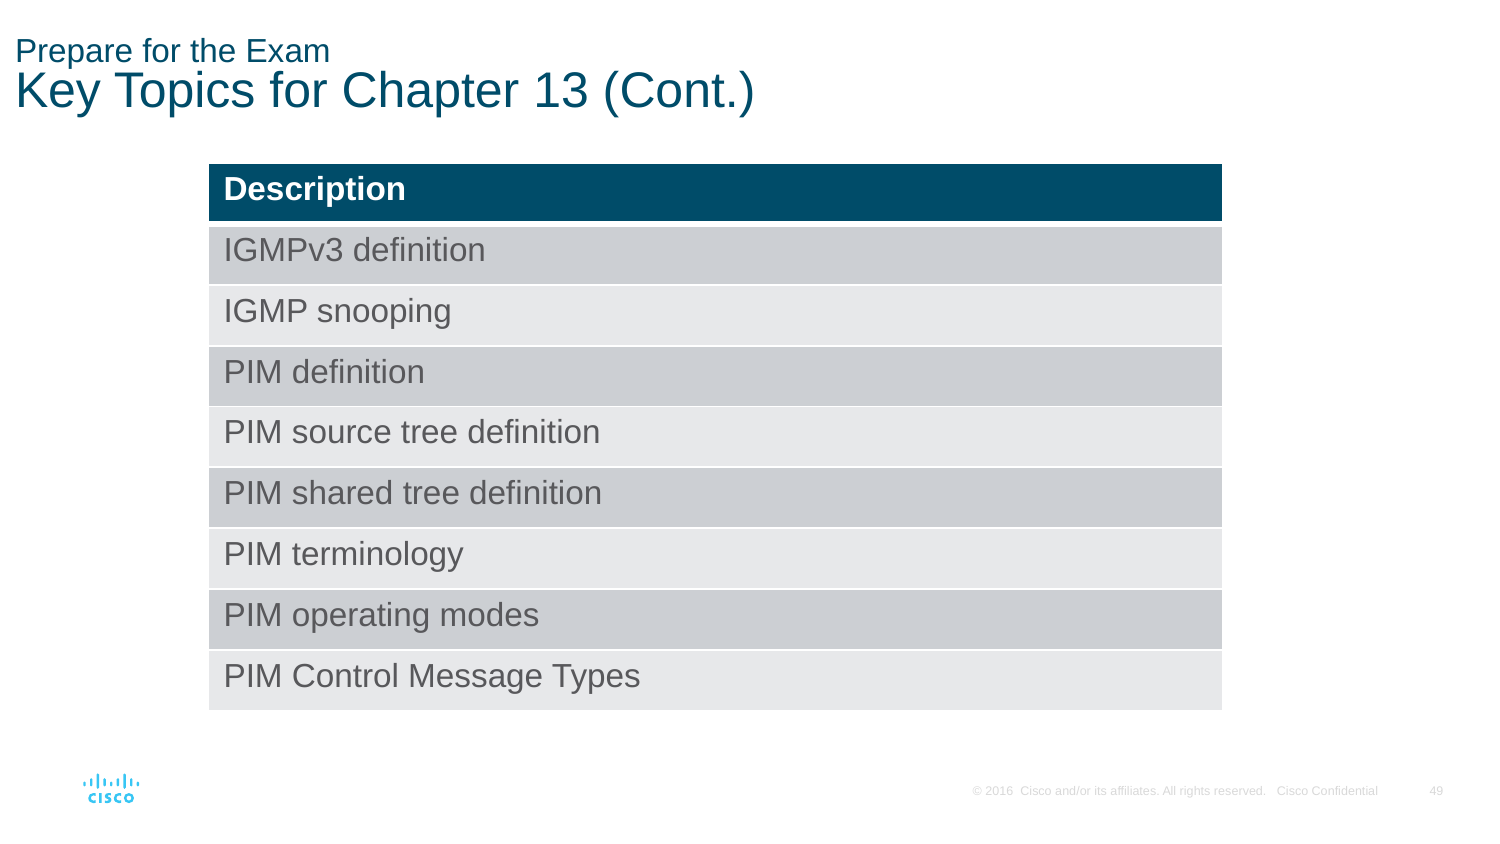

# Prepare for the Exam Key Topics for Chapter 13 (Cont.)
| Description |
| --- |
| IGMPv3 definition |
| IGMP snooping |
| PIM definition |
| PIM source tree definition |
| PIM shared tree definition |
| PIM terminology |
| PIM operating modes |
| PIM Control Message Types |